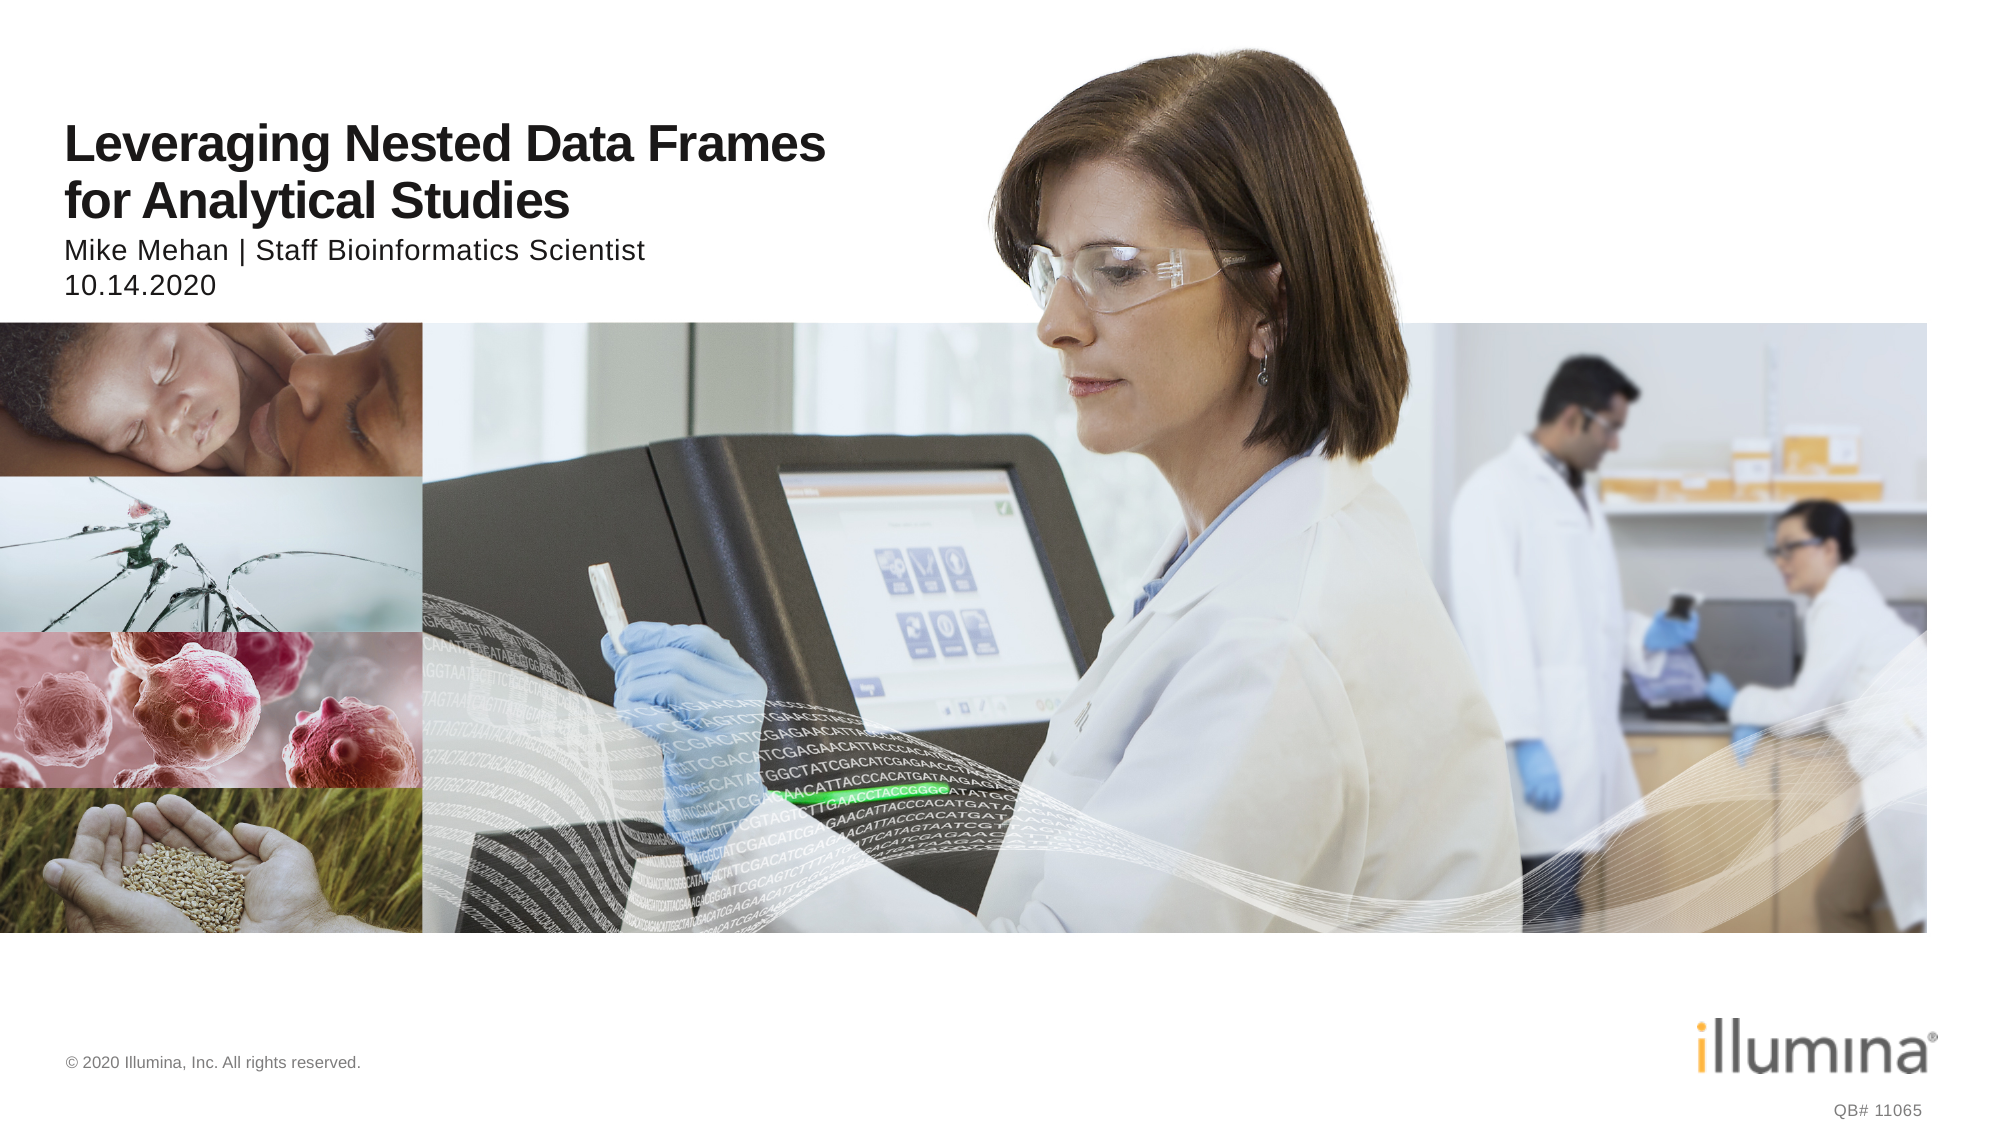

# Leveraging Nested Data Frames for Analytical Studies
Mike Mehan | Staff Bioinformatics Scientist
10.14.2020
QB# 11065